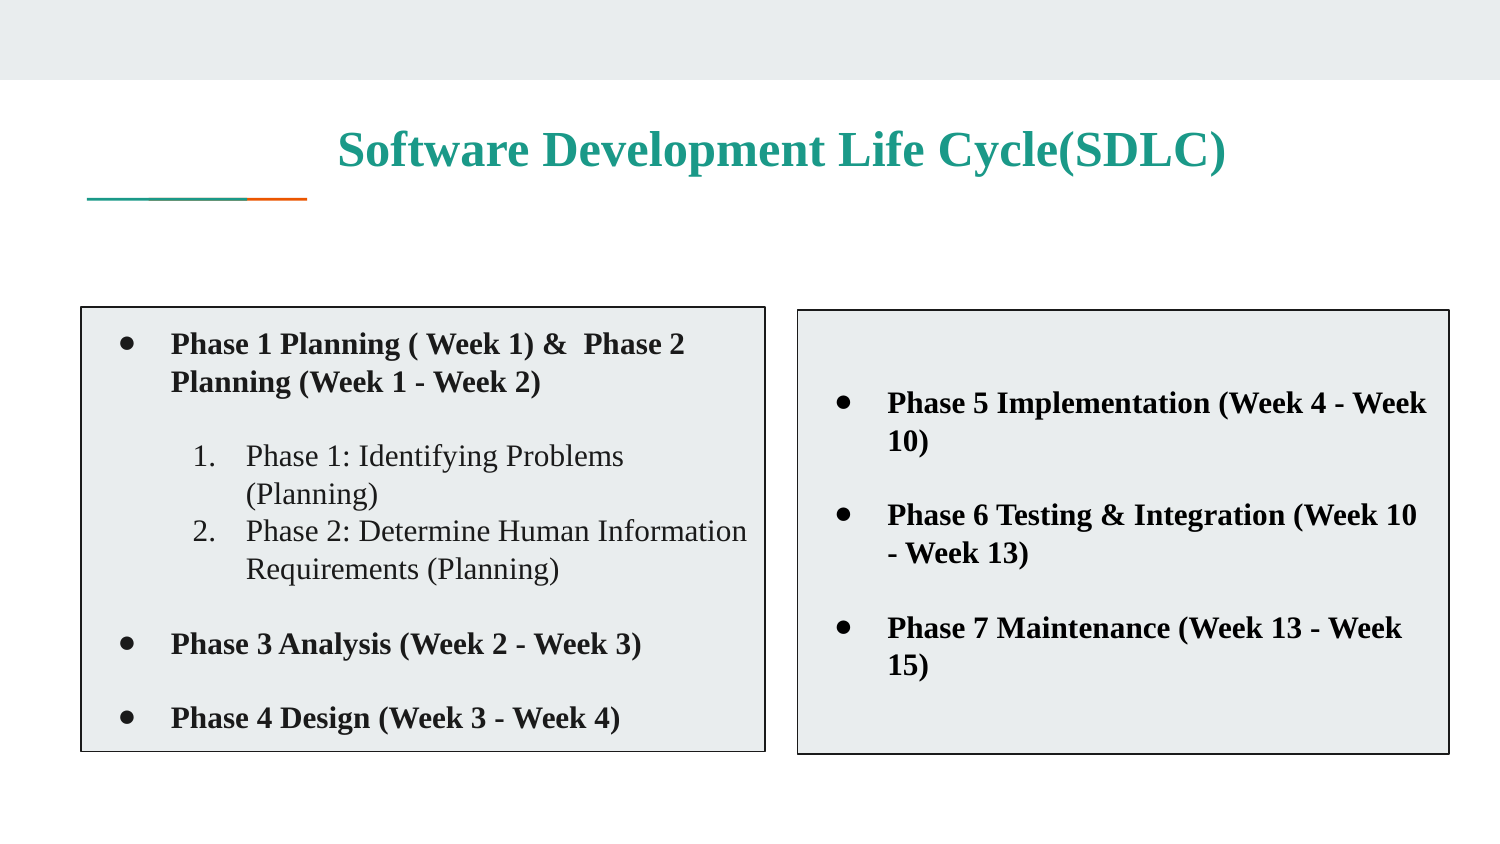

Software Development Life Cycle(SDLC)
Phase 1 Planning ( Week 1) &  Phase 2 Planning (Week 1 - Week 2)

Phase 1: Identifying Problems (Planning)
Phase 2: Determine Human Information Requirements (Planning)

Phase 3 Analysis (Week 2 - Week 3)

Phase 4 Design (Week 3 - Week 4)
Phase 5 Implementation (Week 4 - Week 10)

Phase 6 Testing & Integration (Week 10 - Week 13)

Phase 7 Maintenance (Week 13 - Week 15)